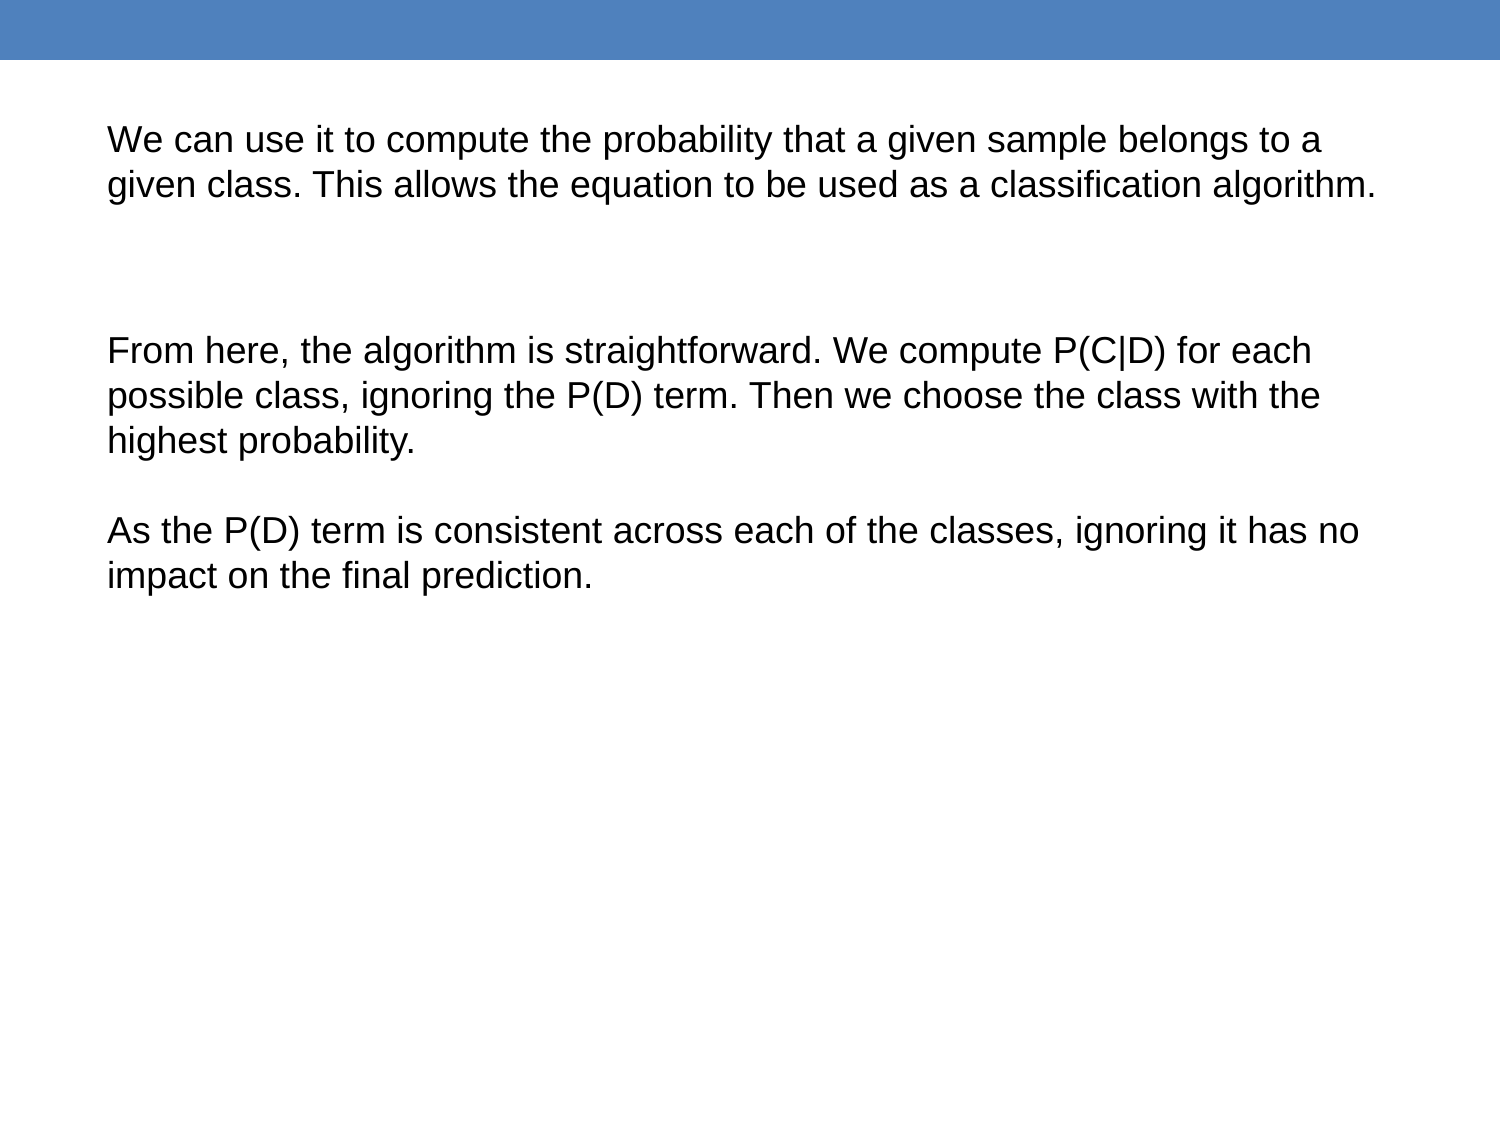

We can use it to compute the probability that a given sample belongs to a given class. This allows the equation to be used as a classification algorithm.
From here, the algorithm is straightforward. We compute P(C|D) for each possible class, ignoring the P(D) term. Then we choose the class with the highest probability.

As the P(D) term is consistent across each of the classes, ignoring it has no impact on the final prediction.